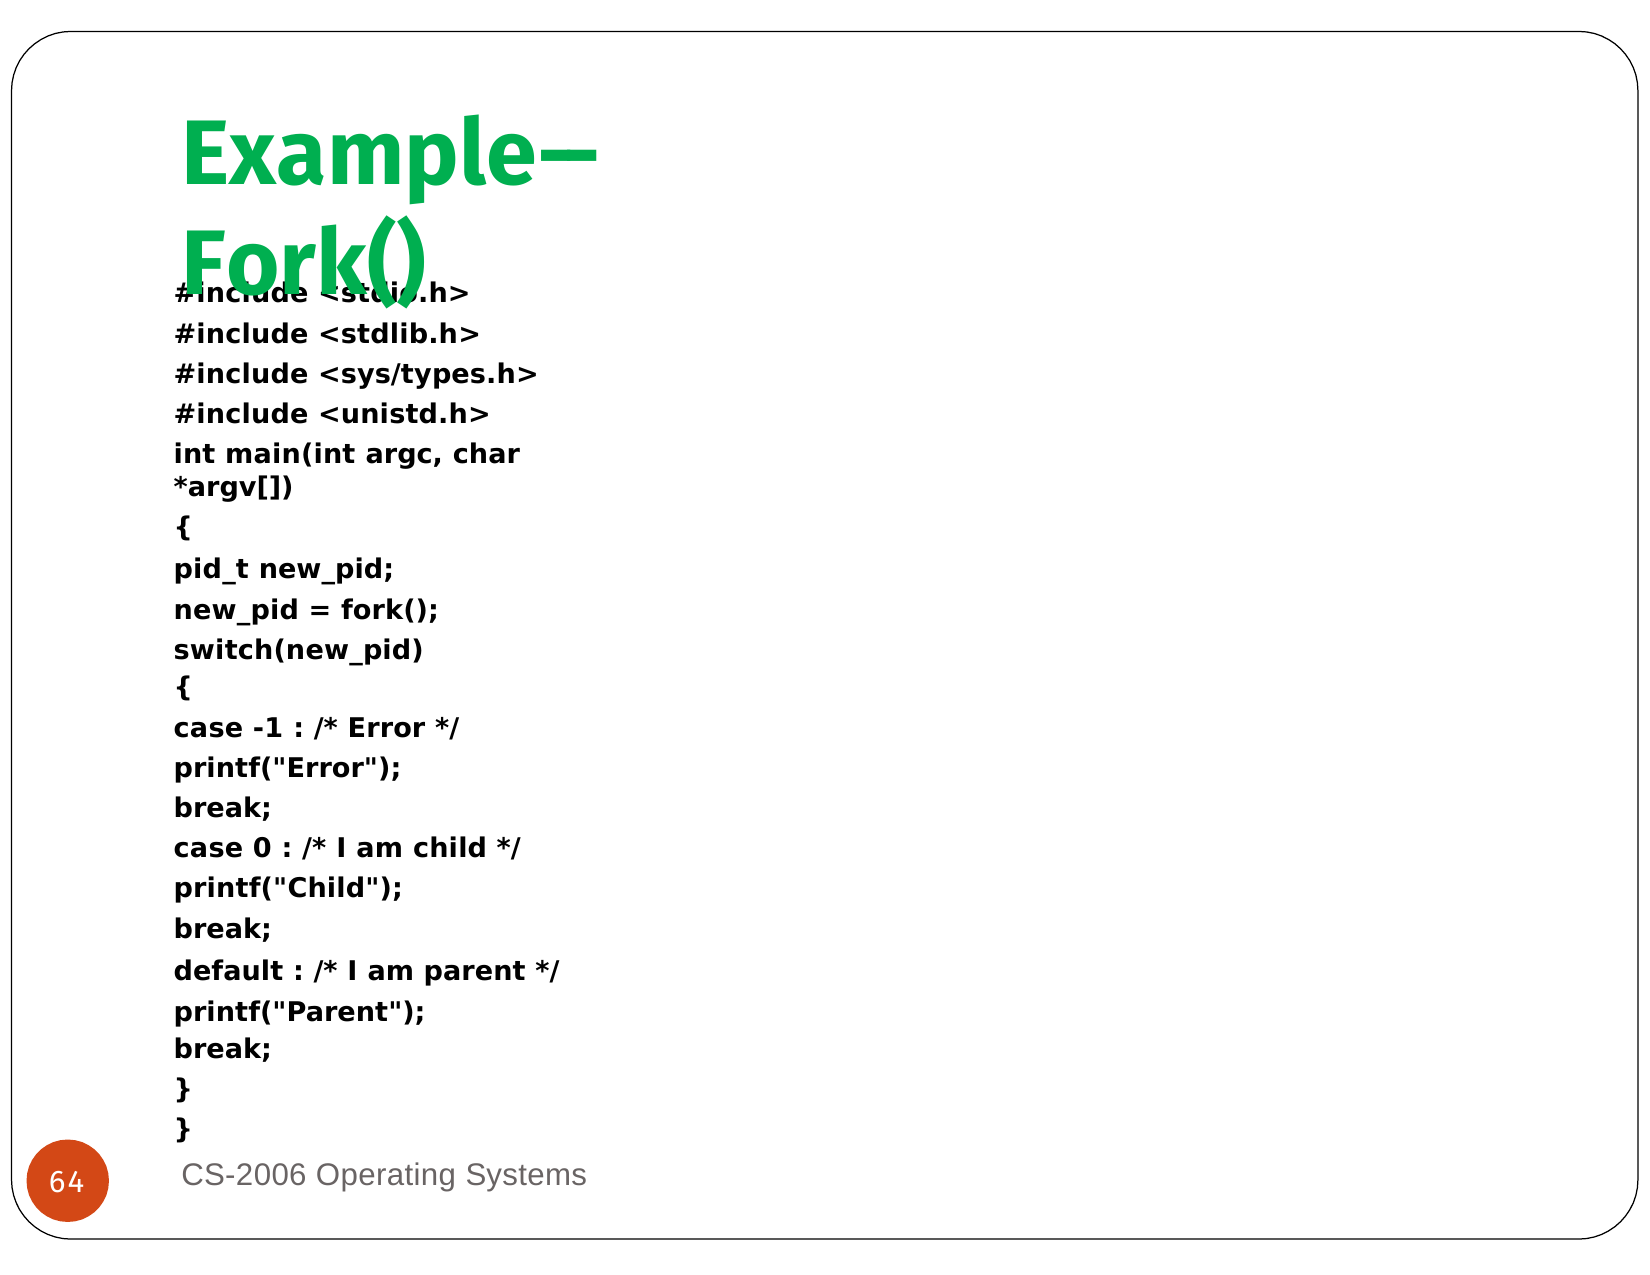

# Example--	Fork()
#include <stdio.h>  #include <stdlib.h>  #include <sys/types.h>  #include <unistd.h>
int main(int argc, char *argv[])
{
pid_t new_pid;  new_pid = fork();  switch(new_pid)
{
case -1 : /* Error */  printf("Error");  break;
case 0 : /* I am child */  printf("Child");
break;
default : /* I am parent */  printf("Parent");
break;
}
}

CS-2006 Operating Systems
64